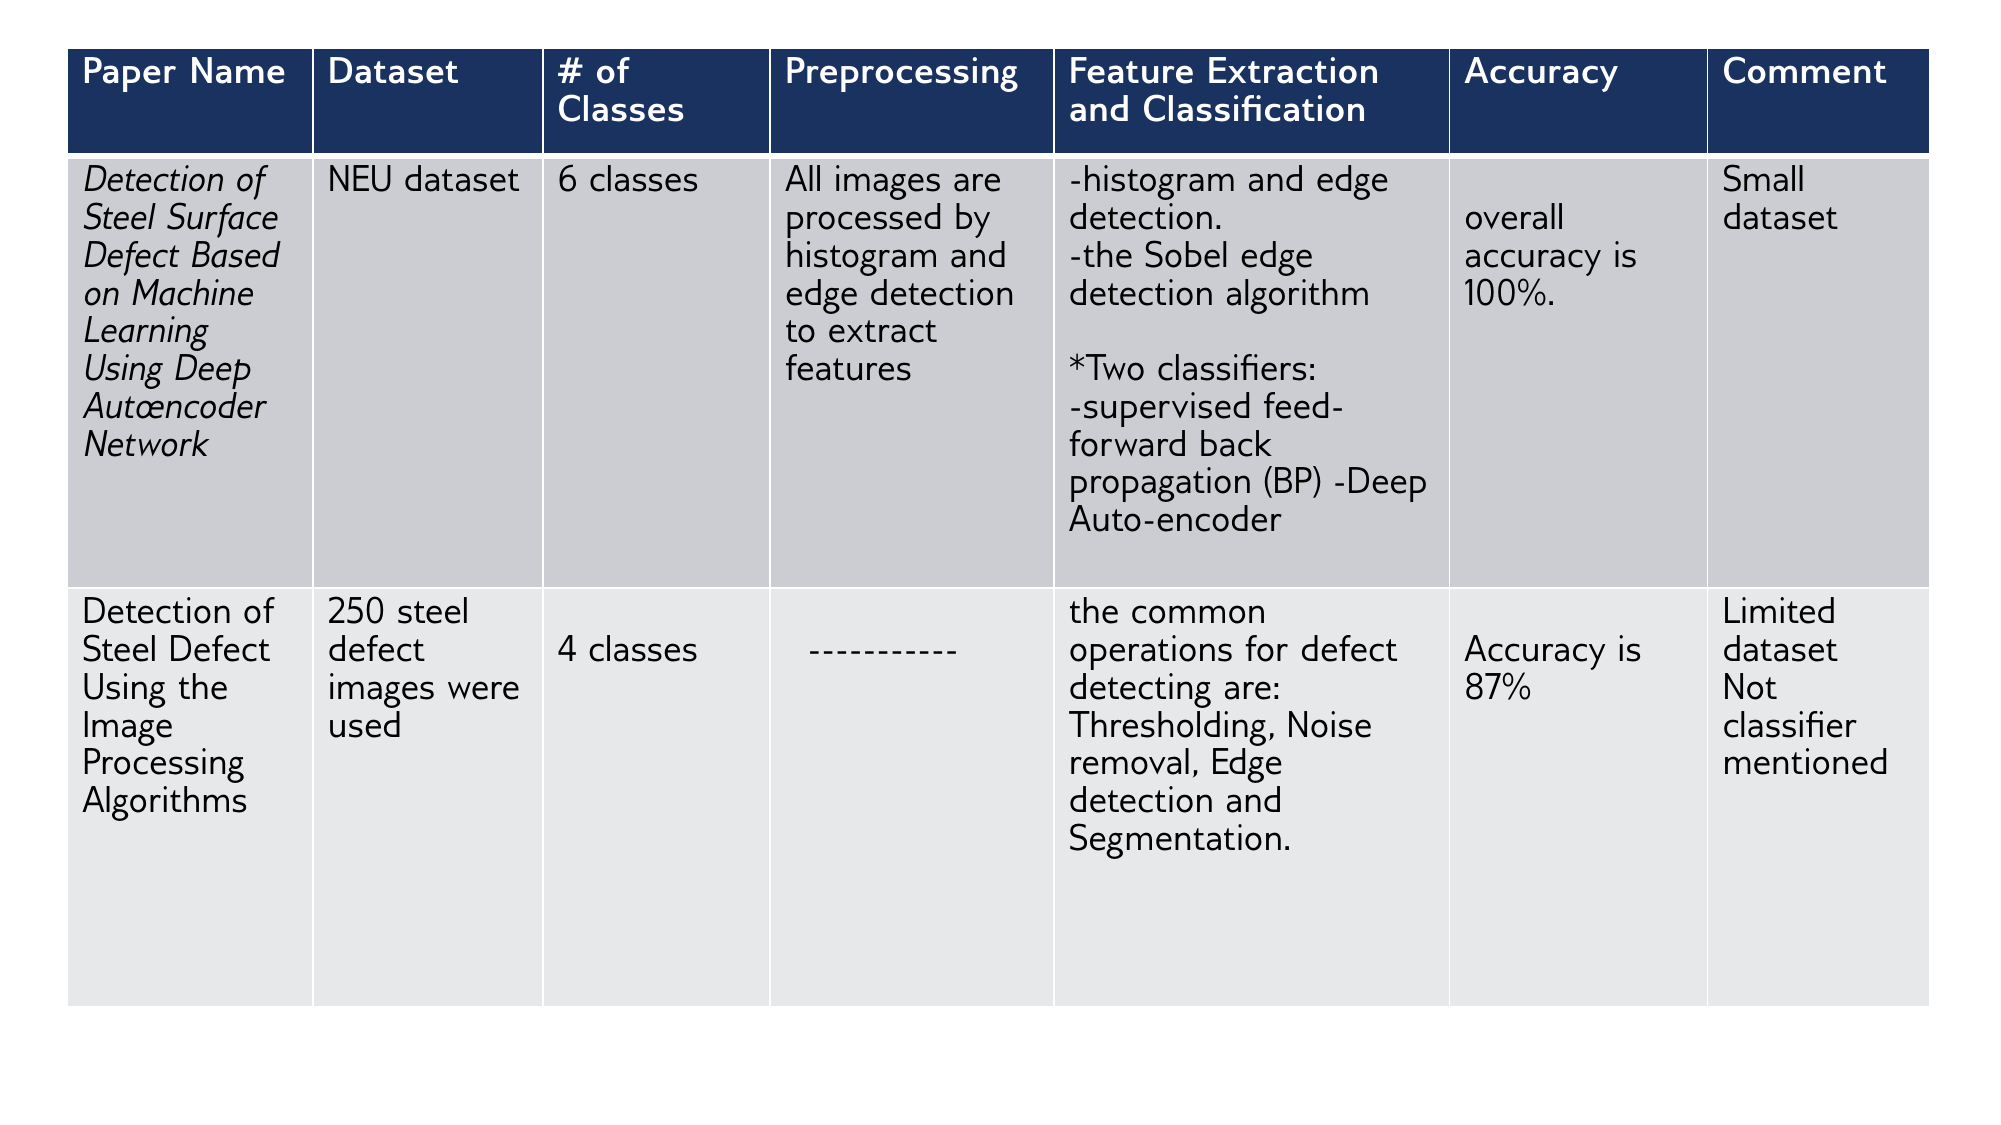

| Paper Name | Dataset | # of Classes | Preprocessing | Feature Extraction and Classification | Accuracy | Comment |
| --- | --- | --- | --- | --- | --- | --- |
| Detection of Steel Surface Defect Based on Machine Learning Using Deep Autoencoder Network | NEU dataset | 6 classes | All images are processed by histogram and edge detection to extract features | -histogram and edge detection. -the Sobel edge detection algorithm \*Two classifiers: -supervised feed-forward back propagation (BP) -Deep Auto-encoder | overall accuracy is 100%. | Small dataset |
| Detection of Steel Defect Using the Image Processing Algorithms | 250 steel defect images were used | 4 classes | ----------- | the common operations for defect detecting are: Thresholding, Noise removal, Edge detection and Segmentation. | Accuracy is 87% | Limited dataset Not classifier mentioned |